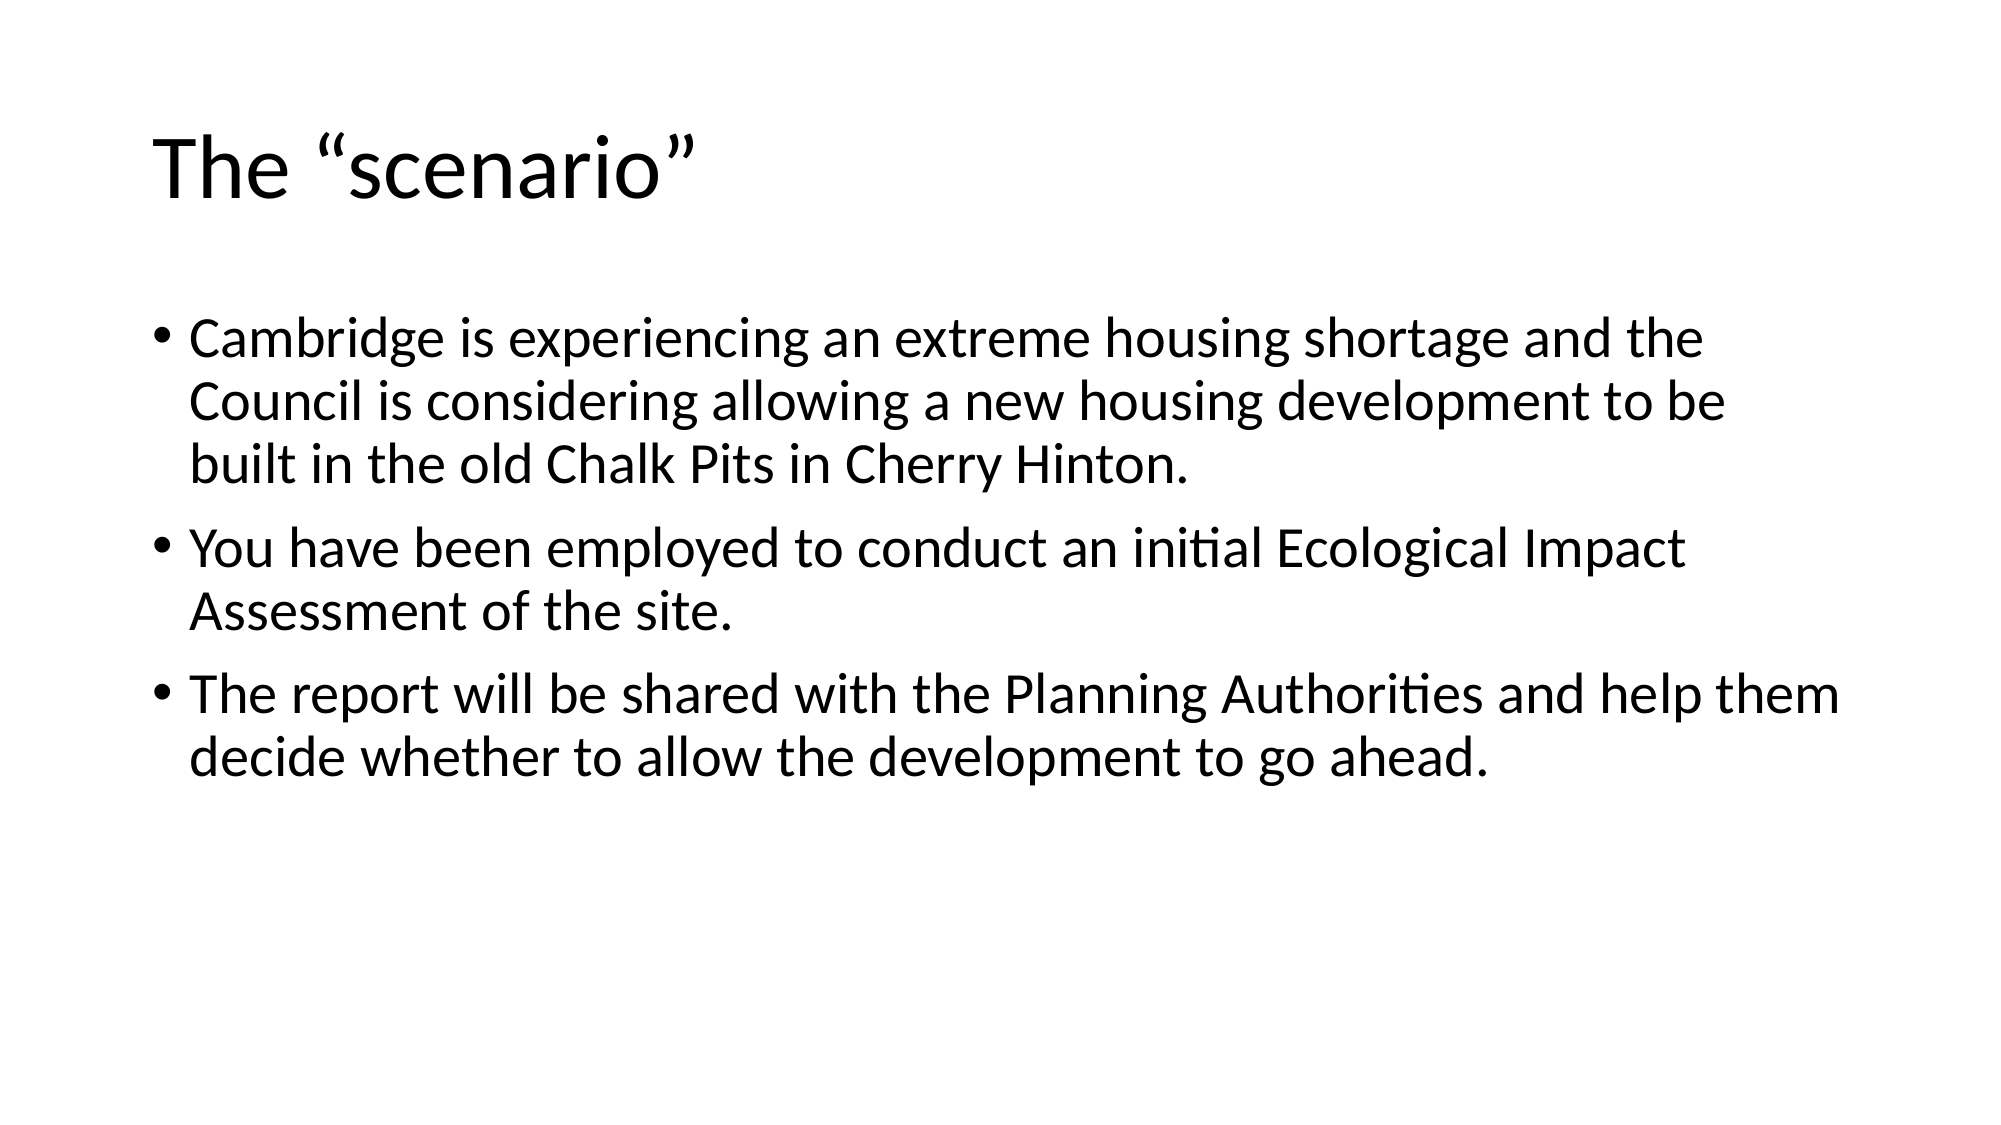

# The “scenario”
Cambridge is experiencing an extreme housing shortage and the Council is considering allowing a new housing development to be built in the old Chalk Pits in Cherry Hinton.
You have been employed to conduct an initial Ecological Impact Assessment of the site.
The report will be shared with the Planning Authorities and help them decide whether to allow the development to go ahead.